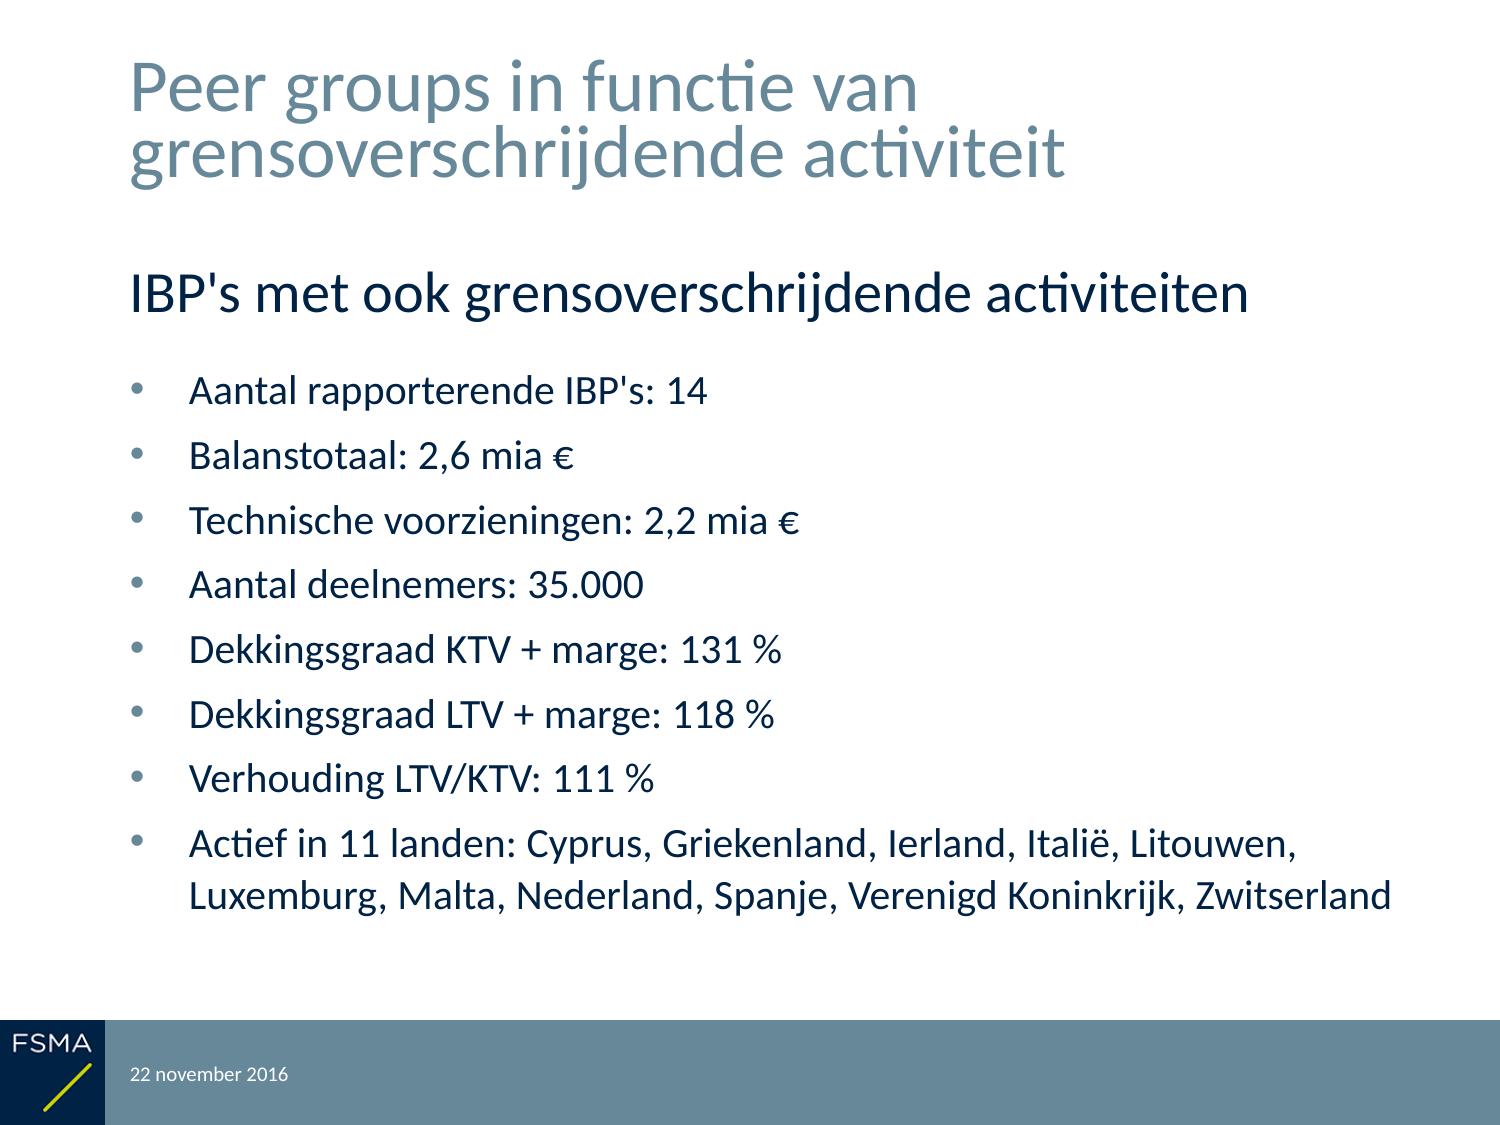

# Peer groups in functie van grensoverschrijdende activiteit
IBP's met ook grensoverschrijdende activiteiten
Aantal rapporterende IBP's: 14
Balanstotaal: 2,6 mia €
Technische voorzieningen: 2,2 mia €
Aantal deelnemers: 35.000
Dekkingsgraad KTV + marge: 131 %
Dekkingsgraad LTV + marge: 118 %
Verhouding LTV/KTV: 111 %
Actief in 11 landen: Cyprus, Griekenland, Ierland, Italië, Litouwen, Luxemburg, Malta, Nederland, Spanje, Verenigd Koninkrijk, Zwitserland

22 november 2016
Rapportering over het boekjaar 2015
42